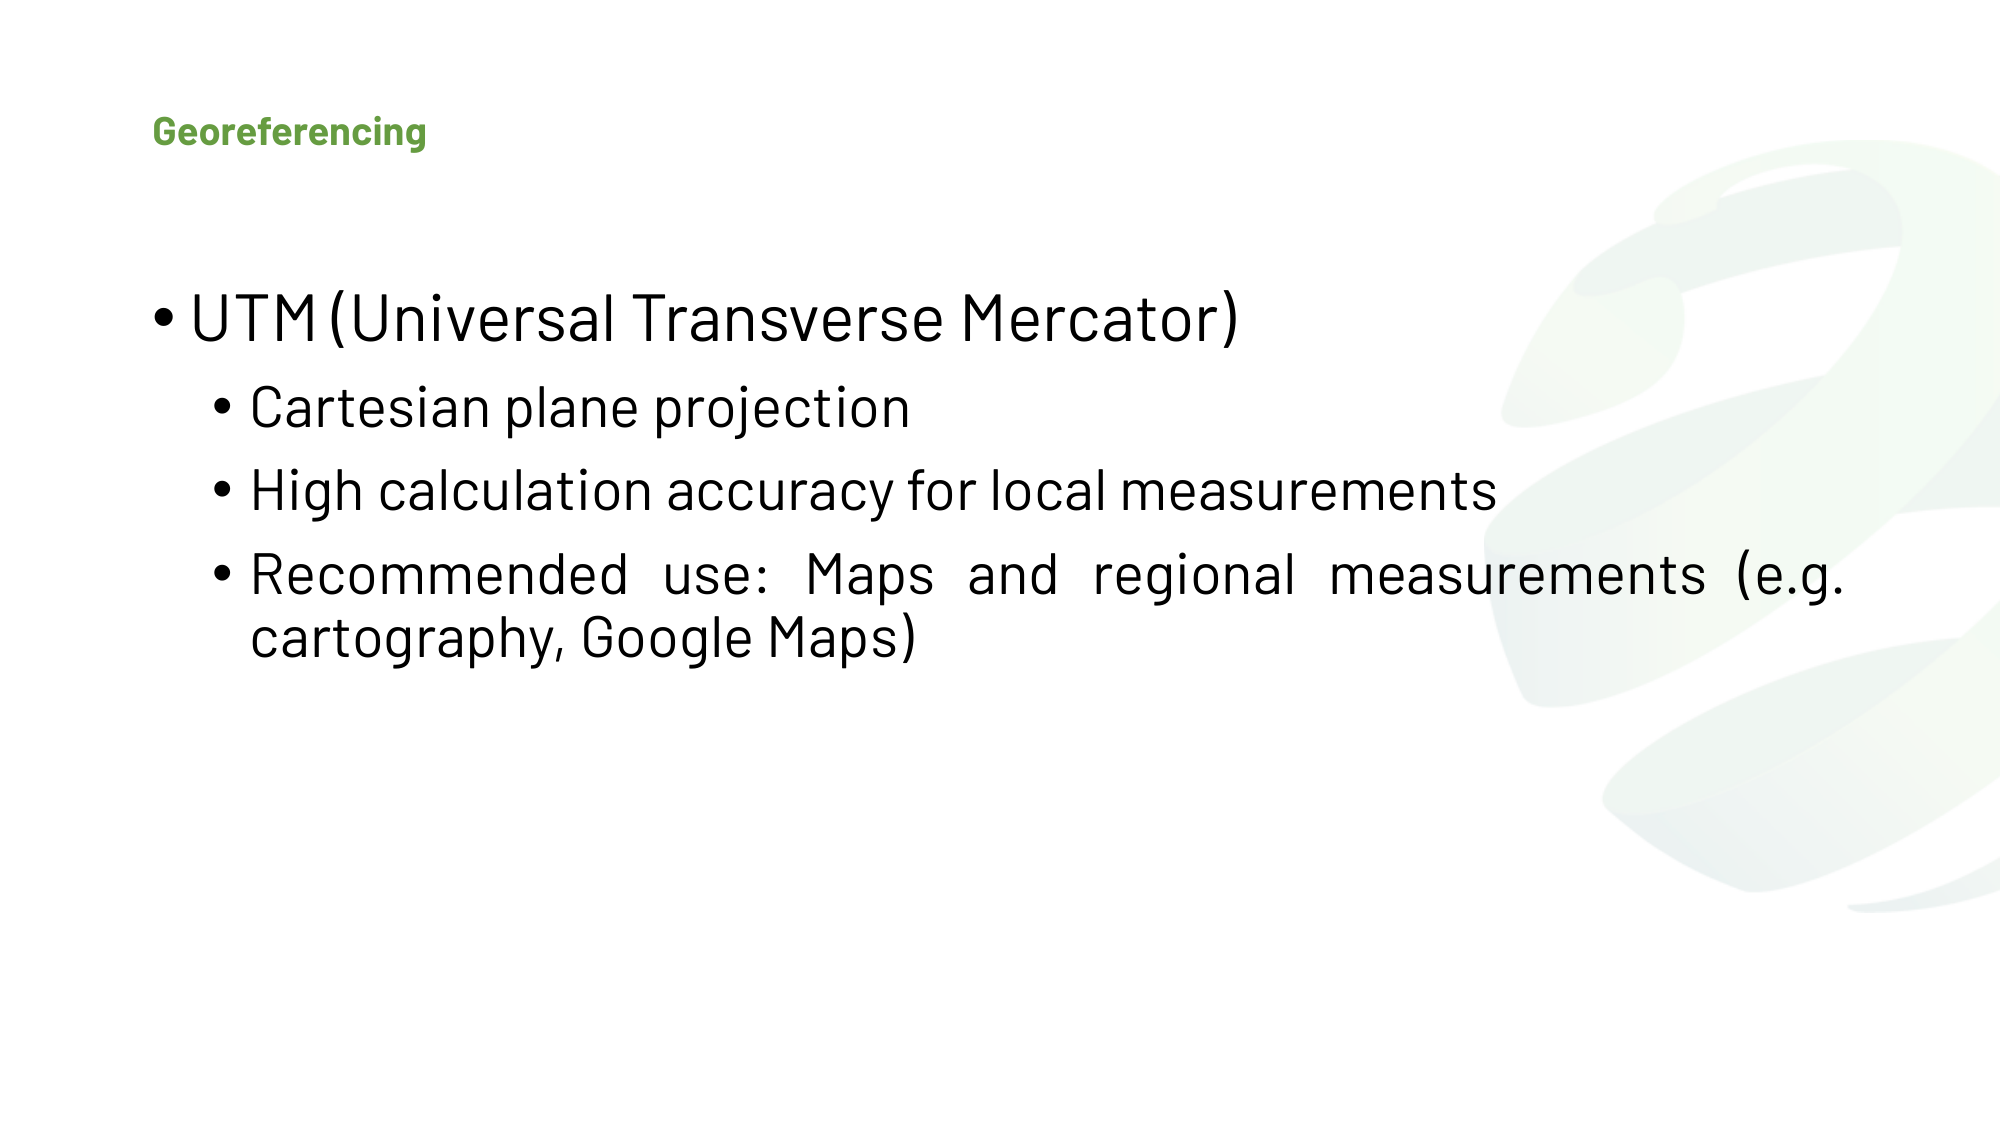

# Georeferencing
UTM (Universal Transverse Mercator)
Cartesian plane projection
High calculation accuracy for local measurements
Recommended use: Maps and regional measurements (e.g. cartography, Google Maps)